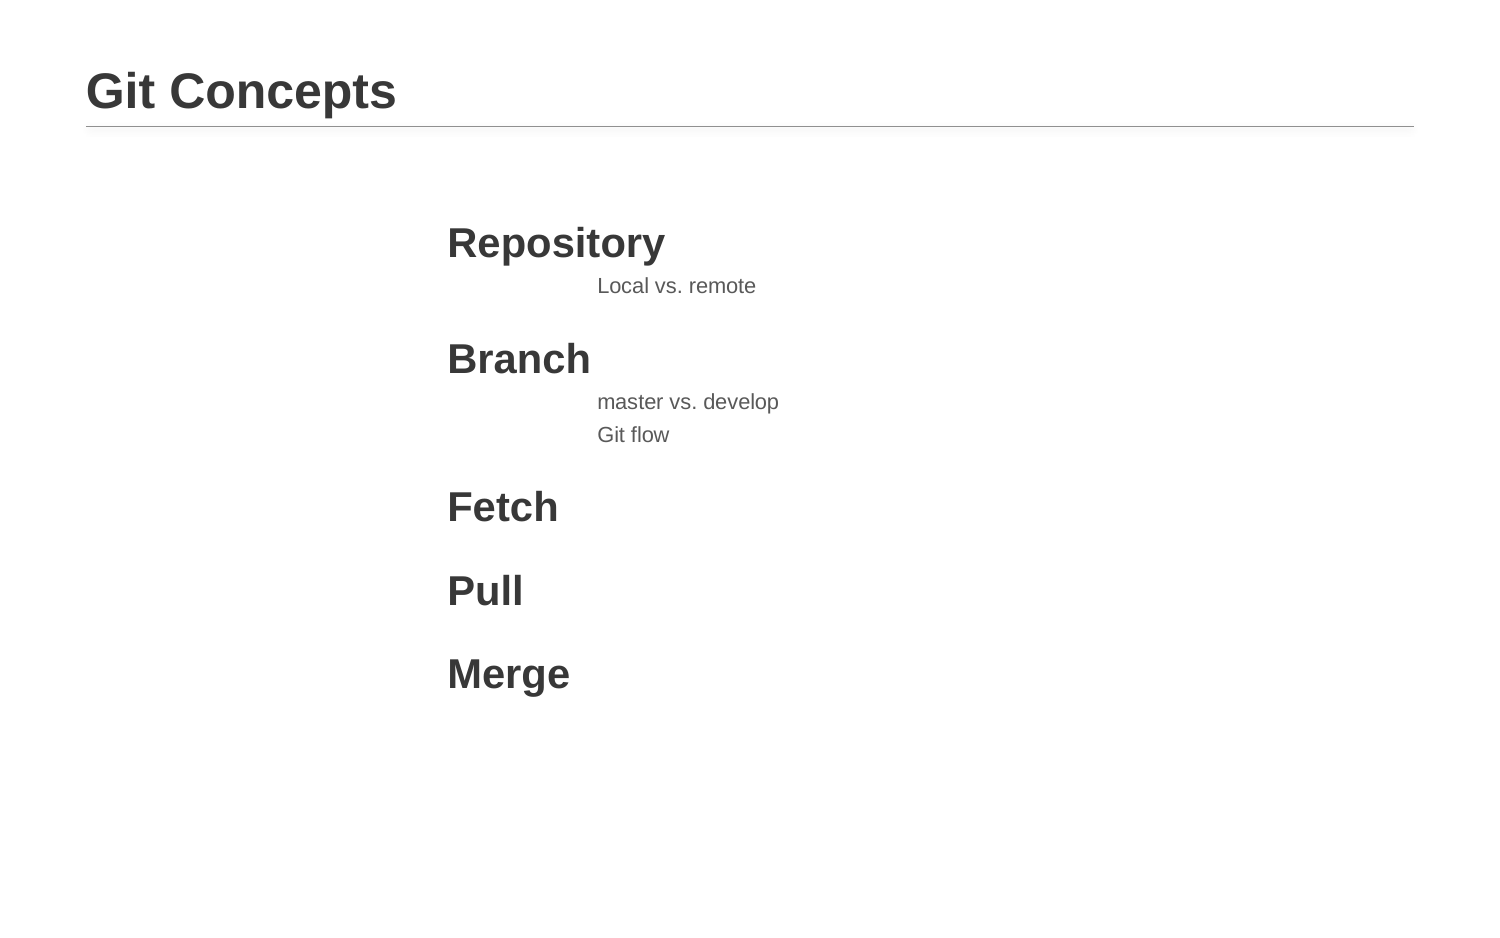

# Git Concepts

Repository
	Local vs. remote
Branch
	master vs. develop
	Git flow
Fetch
Pull
Merge